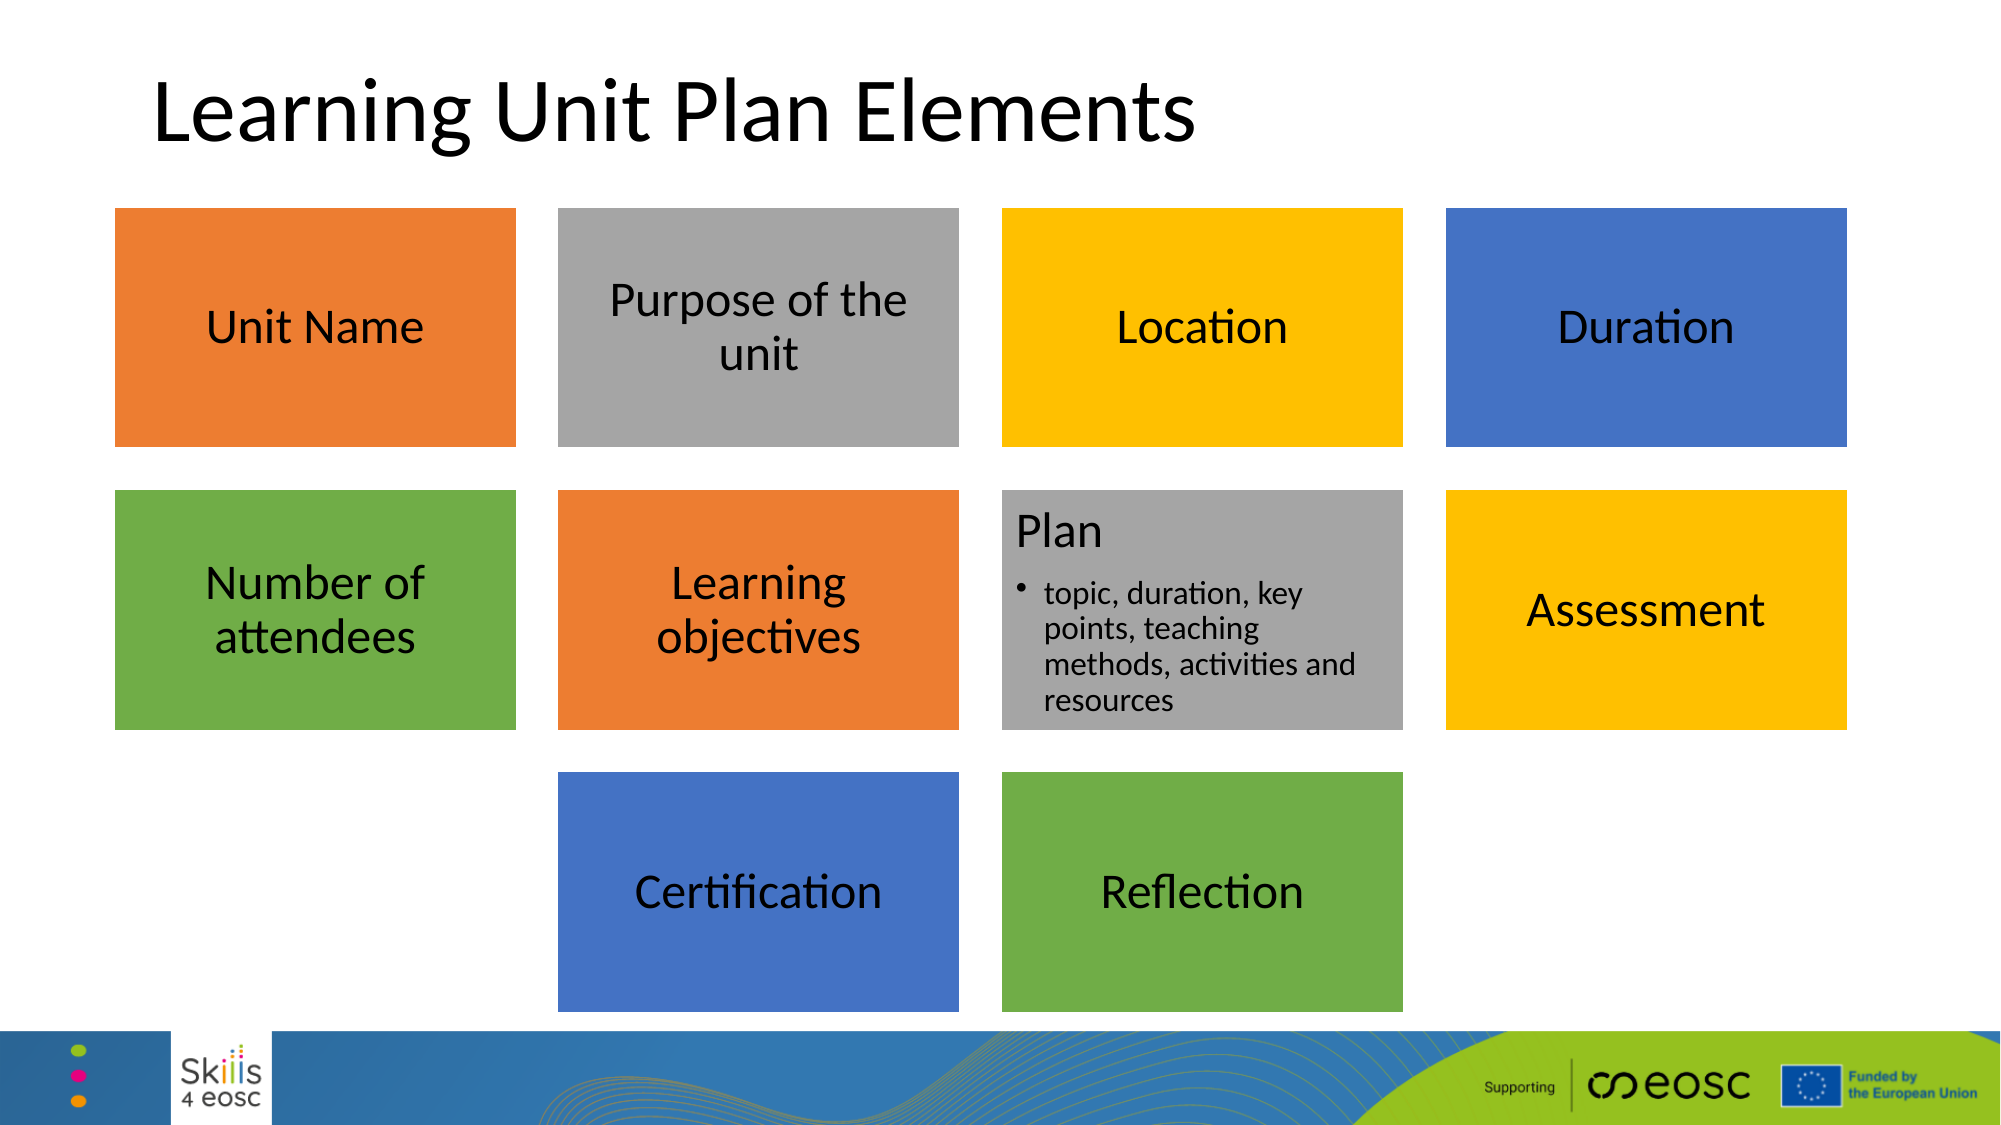

# Learning Unit Plan Elements
Unit Name
Purpose of the unit
Location
Duration
Number of attendees
Learning objectives
Plan
topic, duration, key points, teaching methods, activities and resources
Assessment
Certification
Reflection